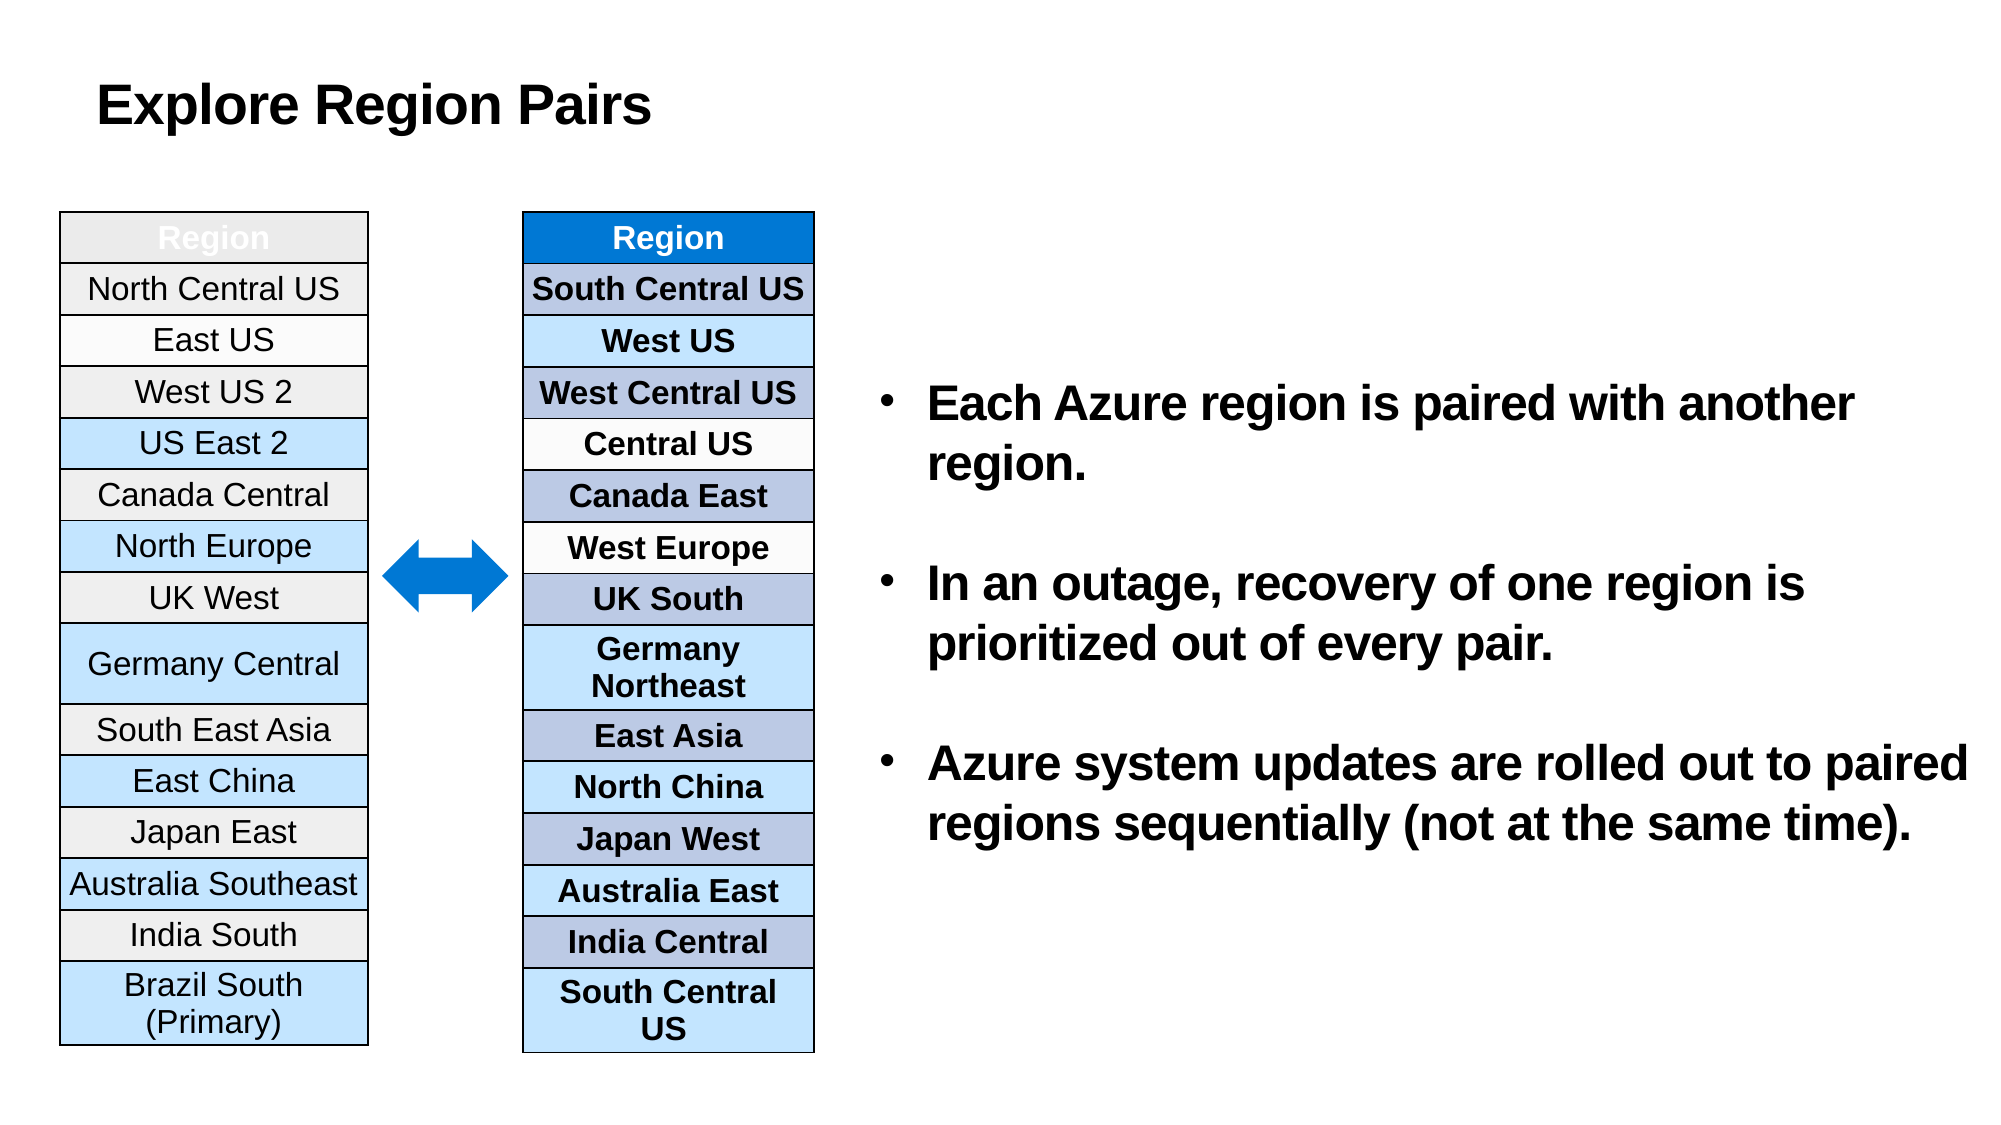

# Explore Region Pairs
| Region |
| --- |
| North Central US​ |
| East US​ |
| West US 2​ |
| US East 2​ |
| Canada Central​ |
| North Europe​ |
| UK West​ |
| Germany Central​ |
| South East Asia​ |
| East China​ |
| Japan East​ |
| Australia Southeast​ |
| India South​ |
| Brazil South (Primary)​ |
| Region |
| --- |
| South Central US​ |
| West US​ |
| West Central US​ |
| Central US​ |
| Canada East​ |
| West Europe​ |
| UK South​ |
| Germany Northeast​ |
| East Asia​ |
| North China​ |
| Japan West​ |
| Australia East​ |
| India Central​ |
| South Central US ​ |
Each Azure region is paired with another region.

In an outage, recovery of one region is prioritized out of every pair.

Azure system updates are rolled out to paired regions sequentially (not at the same time).